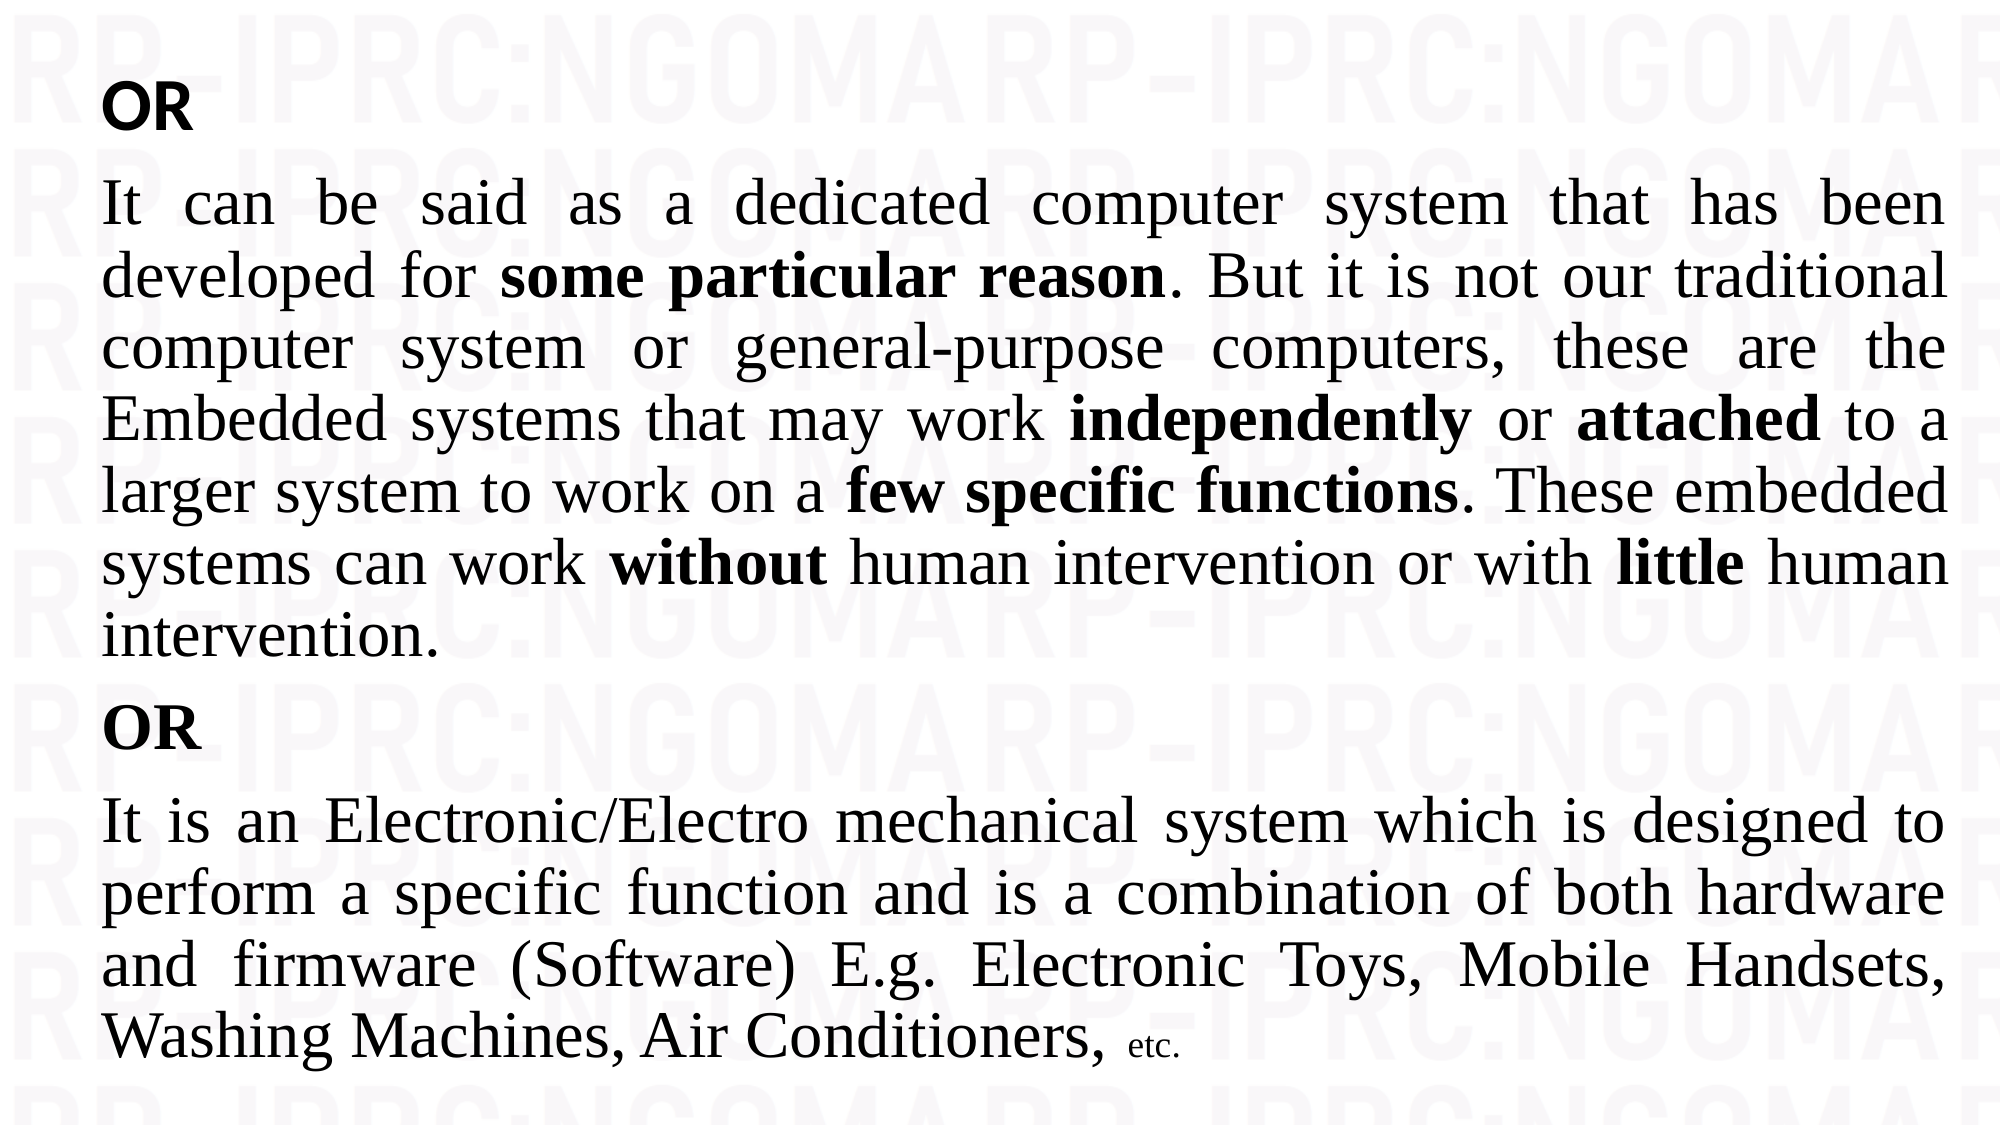

OR
It can be said as a dedicated computer system that has been developed for some particular reason. But it is not our traditional computer system or general-purpose computers, these are the Embedded systems that may work independently or attached to a larger system to work on a few specific functions. These embedded systems can work without human intervention or with little human intervention.
OR
It is an Electronic/Electro mechanical system which is designed to perform a specific function and is a combination of both hardware and firmware (Software) E.g. Electronic Toys, Mobile Handsets, Washing Machines, Air Conditioners,  etc.